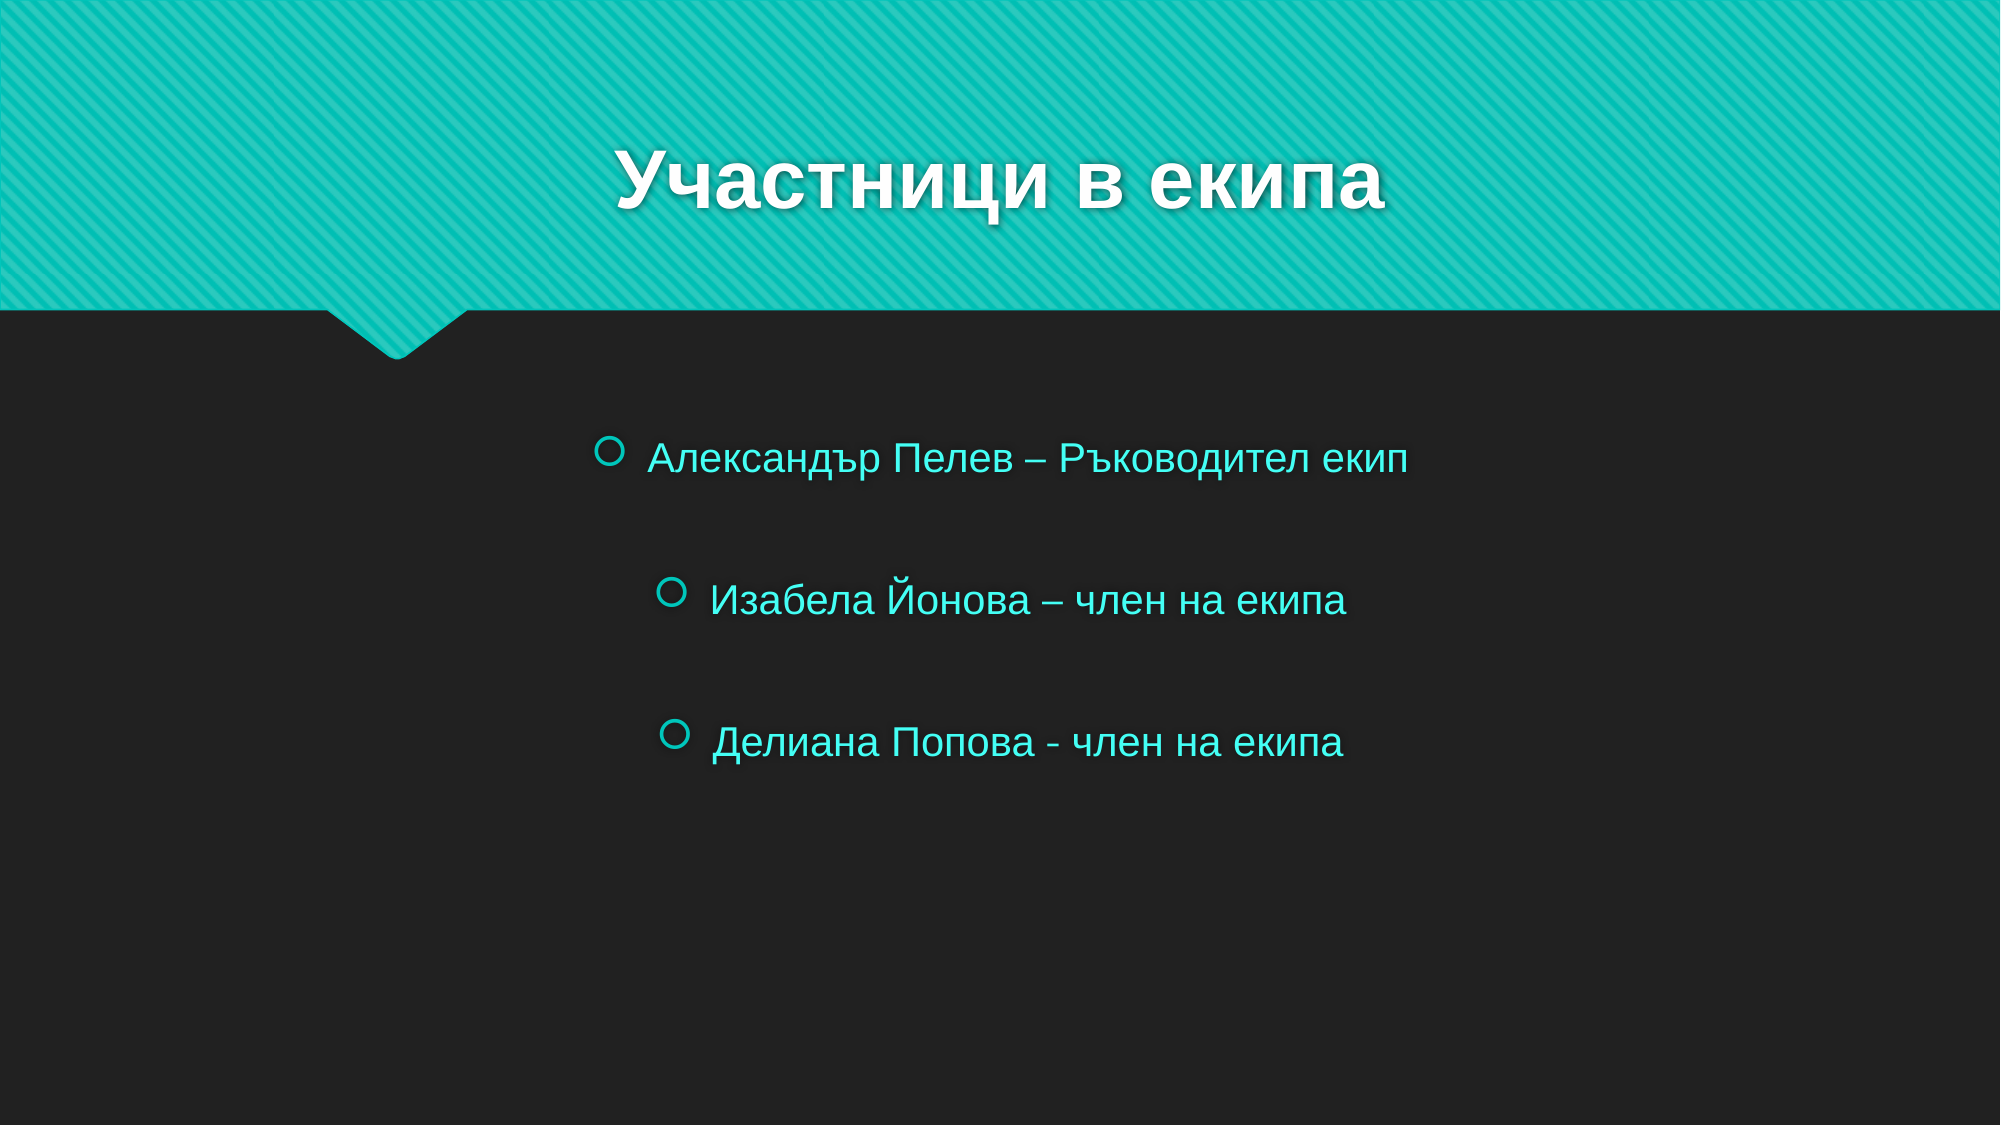

# Участници в екипа
Александър Пелев – Ръководител екип

Изабела Йонова – член на екипа

Делиана Попова - член на екипа